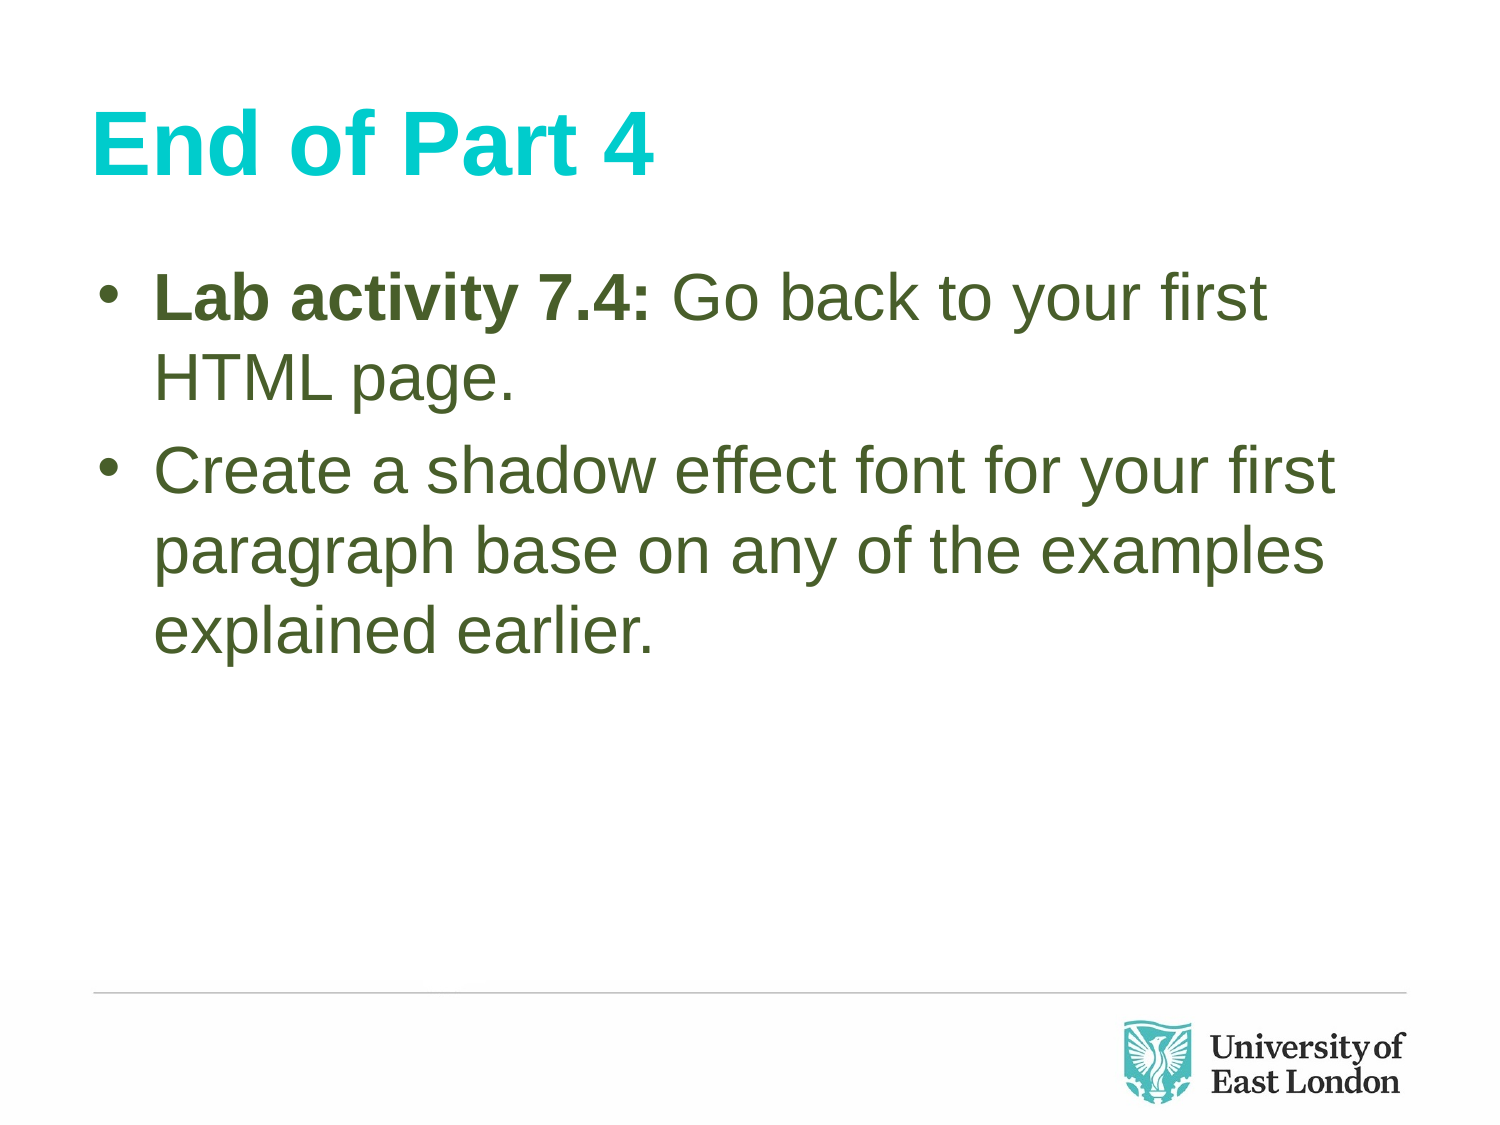

# End of Part 4
Lab activity 7.4: Go back to your first HTML page.
Create a shadow effect font for your first paragraph base on any of the examples explained earlier.